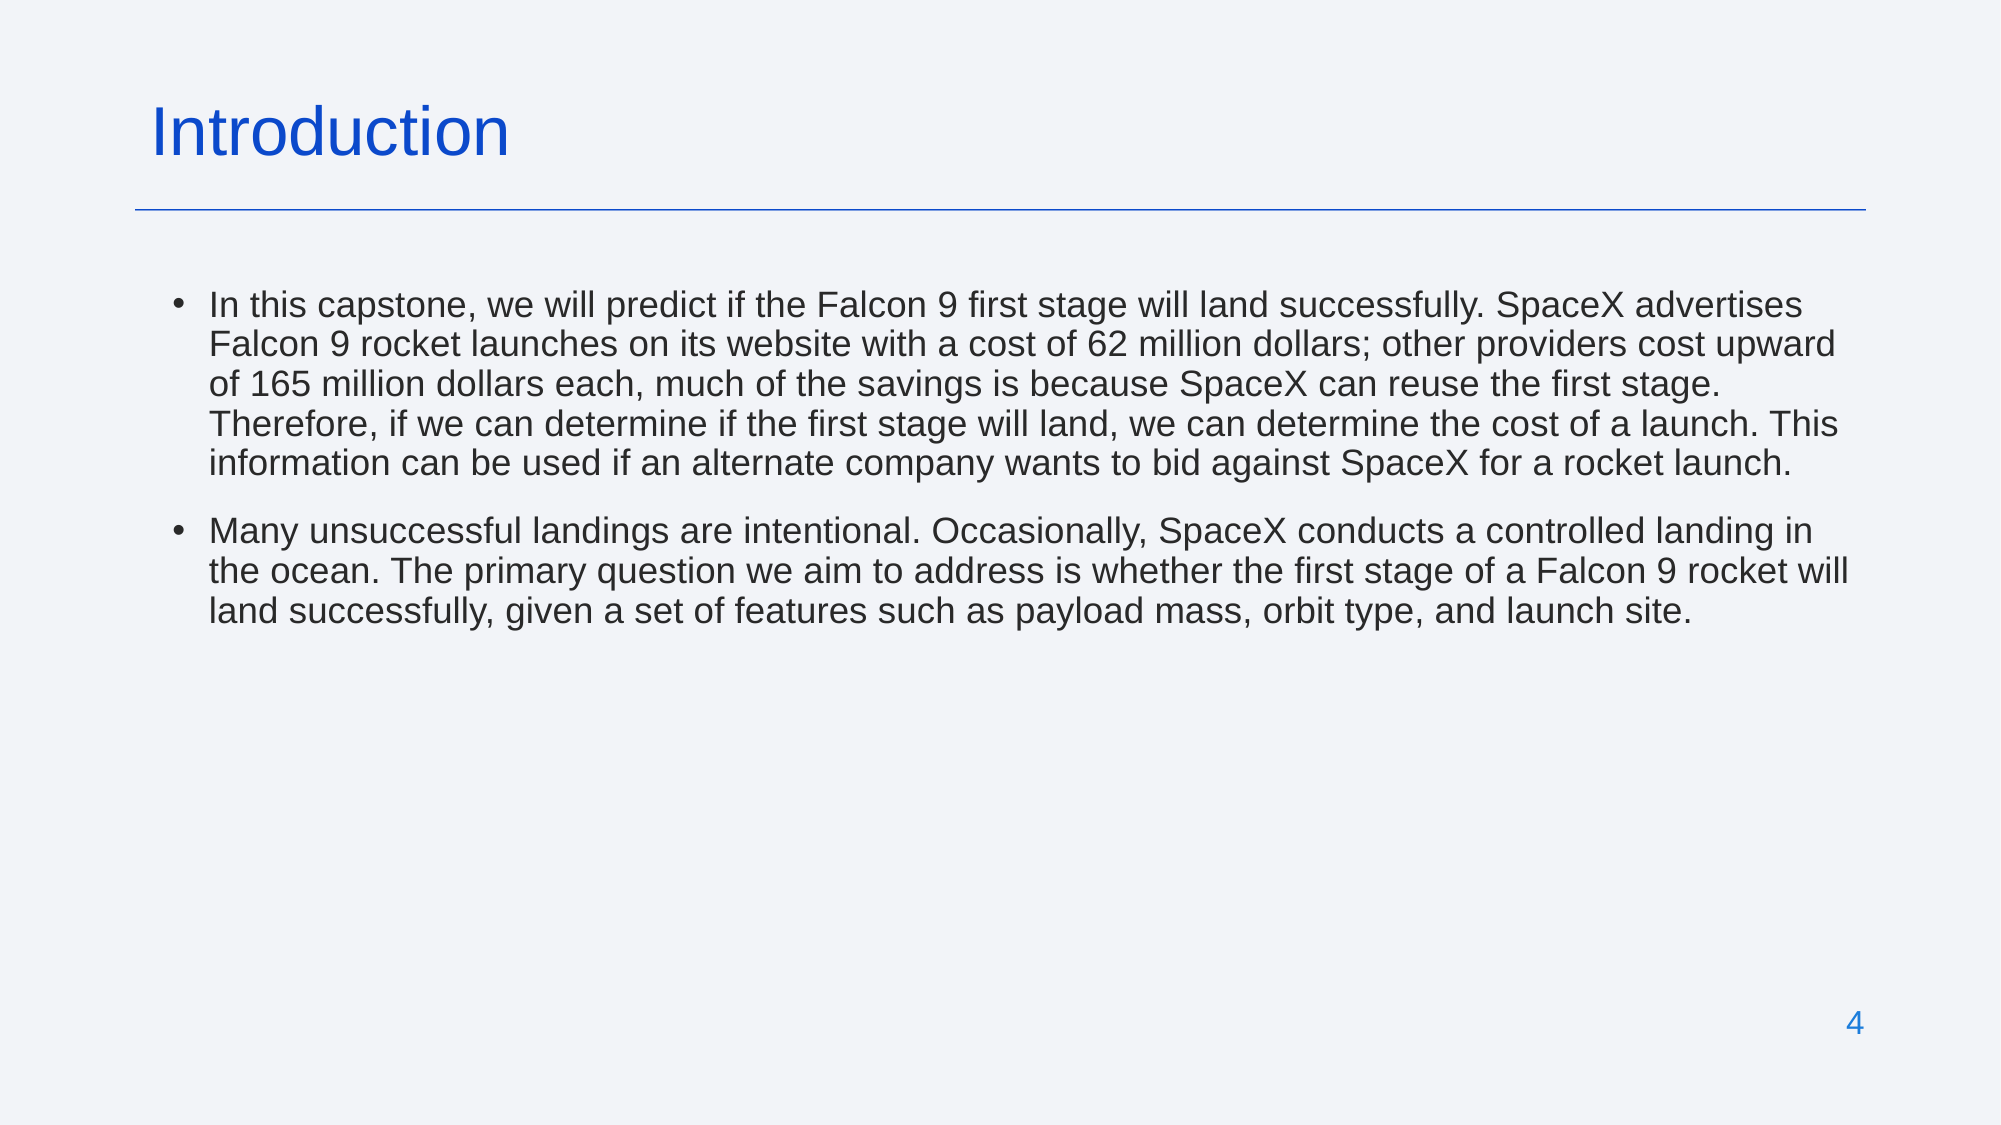

Introduction
In this capstone, we will predict if the Falcon 9 first stage will land successfully. SpaceX advertises Falcon 9 rocket launches on its website with a cost of 62 million dollars; other providers cost upward of 165 million dollars each, much of the savings is because SpaceX can reuse the first stage. Therefore, if we can determine if the first stage will land, we can determine the cost of a launch. This information can be used if an alternate company wants to bid against SpaceX for a rocket launch.
Many unsuccessful landings are intentional. Occasionally, SpaceX conducts a controlled landing in the ocean. The primary question we aim to address is whether the first stage of a Falcon 9 rocket will land successfully, given a set of features such as payload mass, orbit type, and launch site.
4